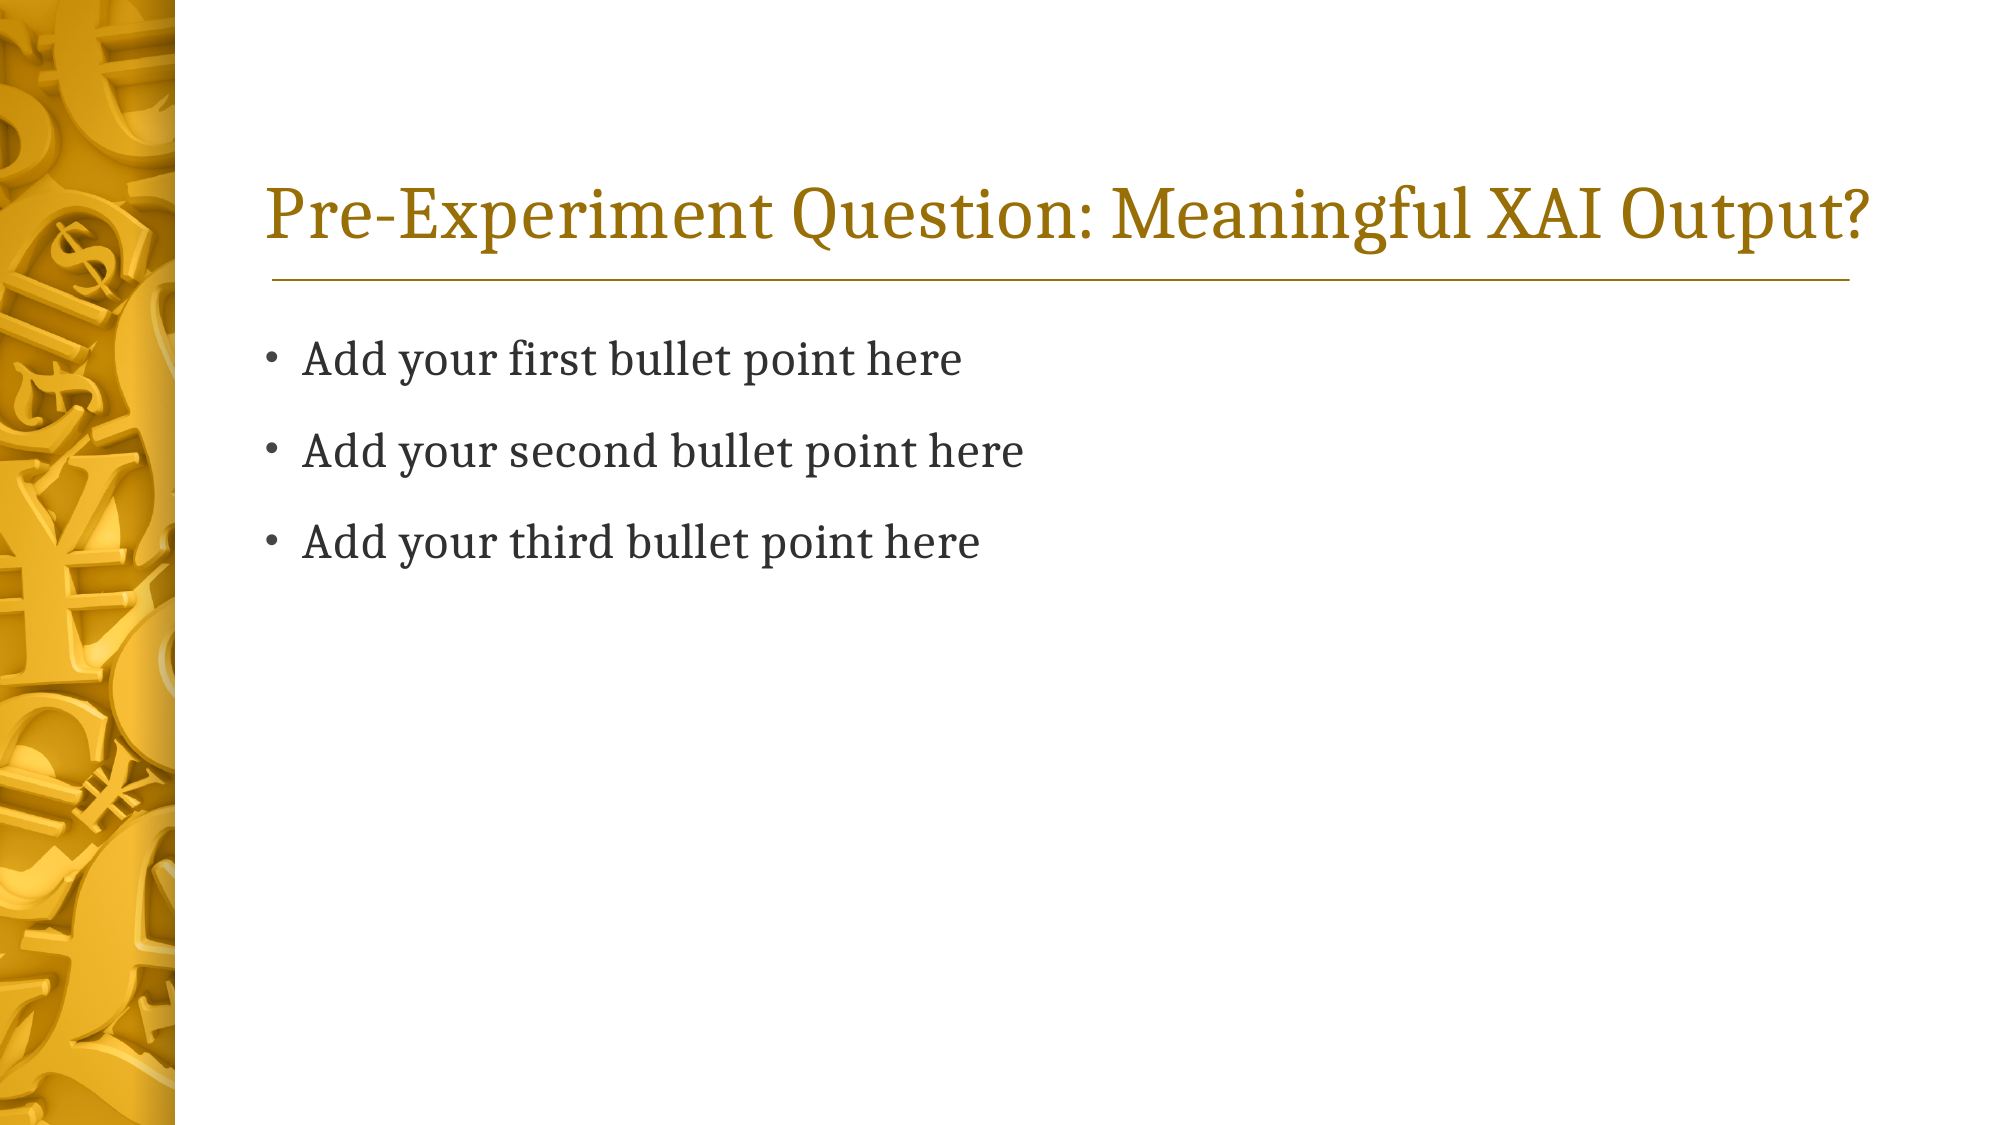

# Pre-Experiment Question: Meaningful XAI Output?
Add your first bullet point here
Add your second bullet point here
Add your third bullet point here